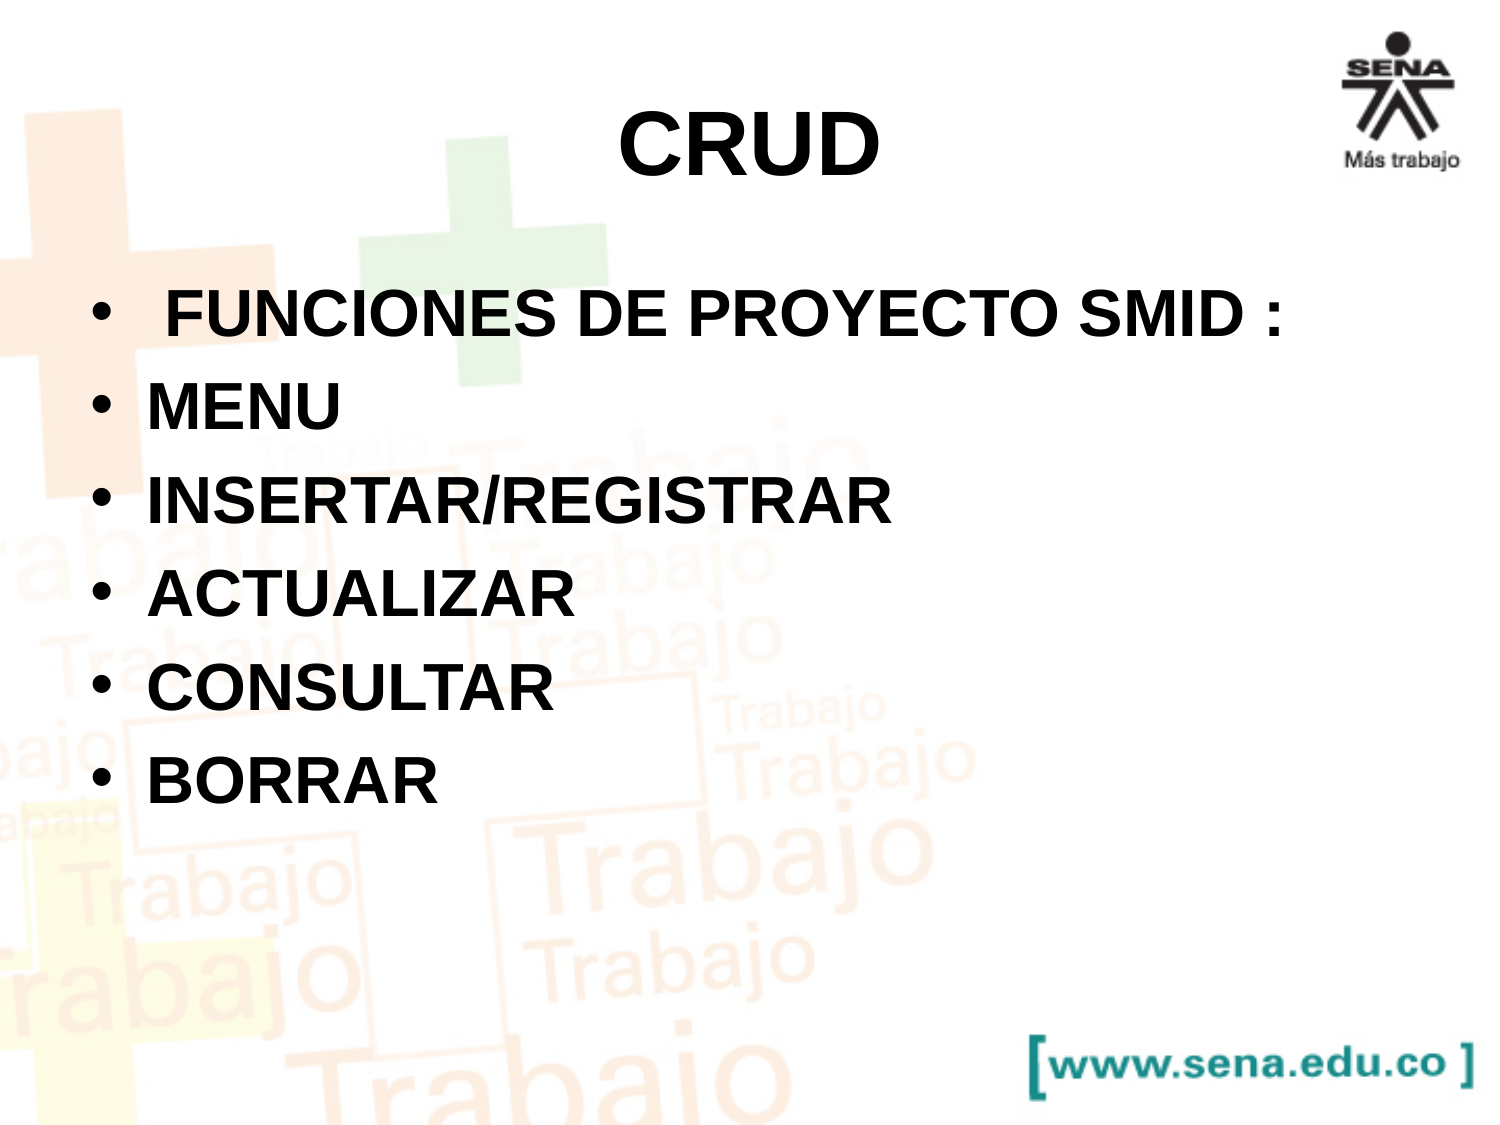

# CRUD
 FUNCIONES DE PROYECTO SMID :
MENU
INSERTAR/REGISTRAR
ACTUALIZAR
CONSULTAR
BORRAR